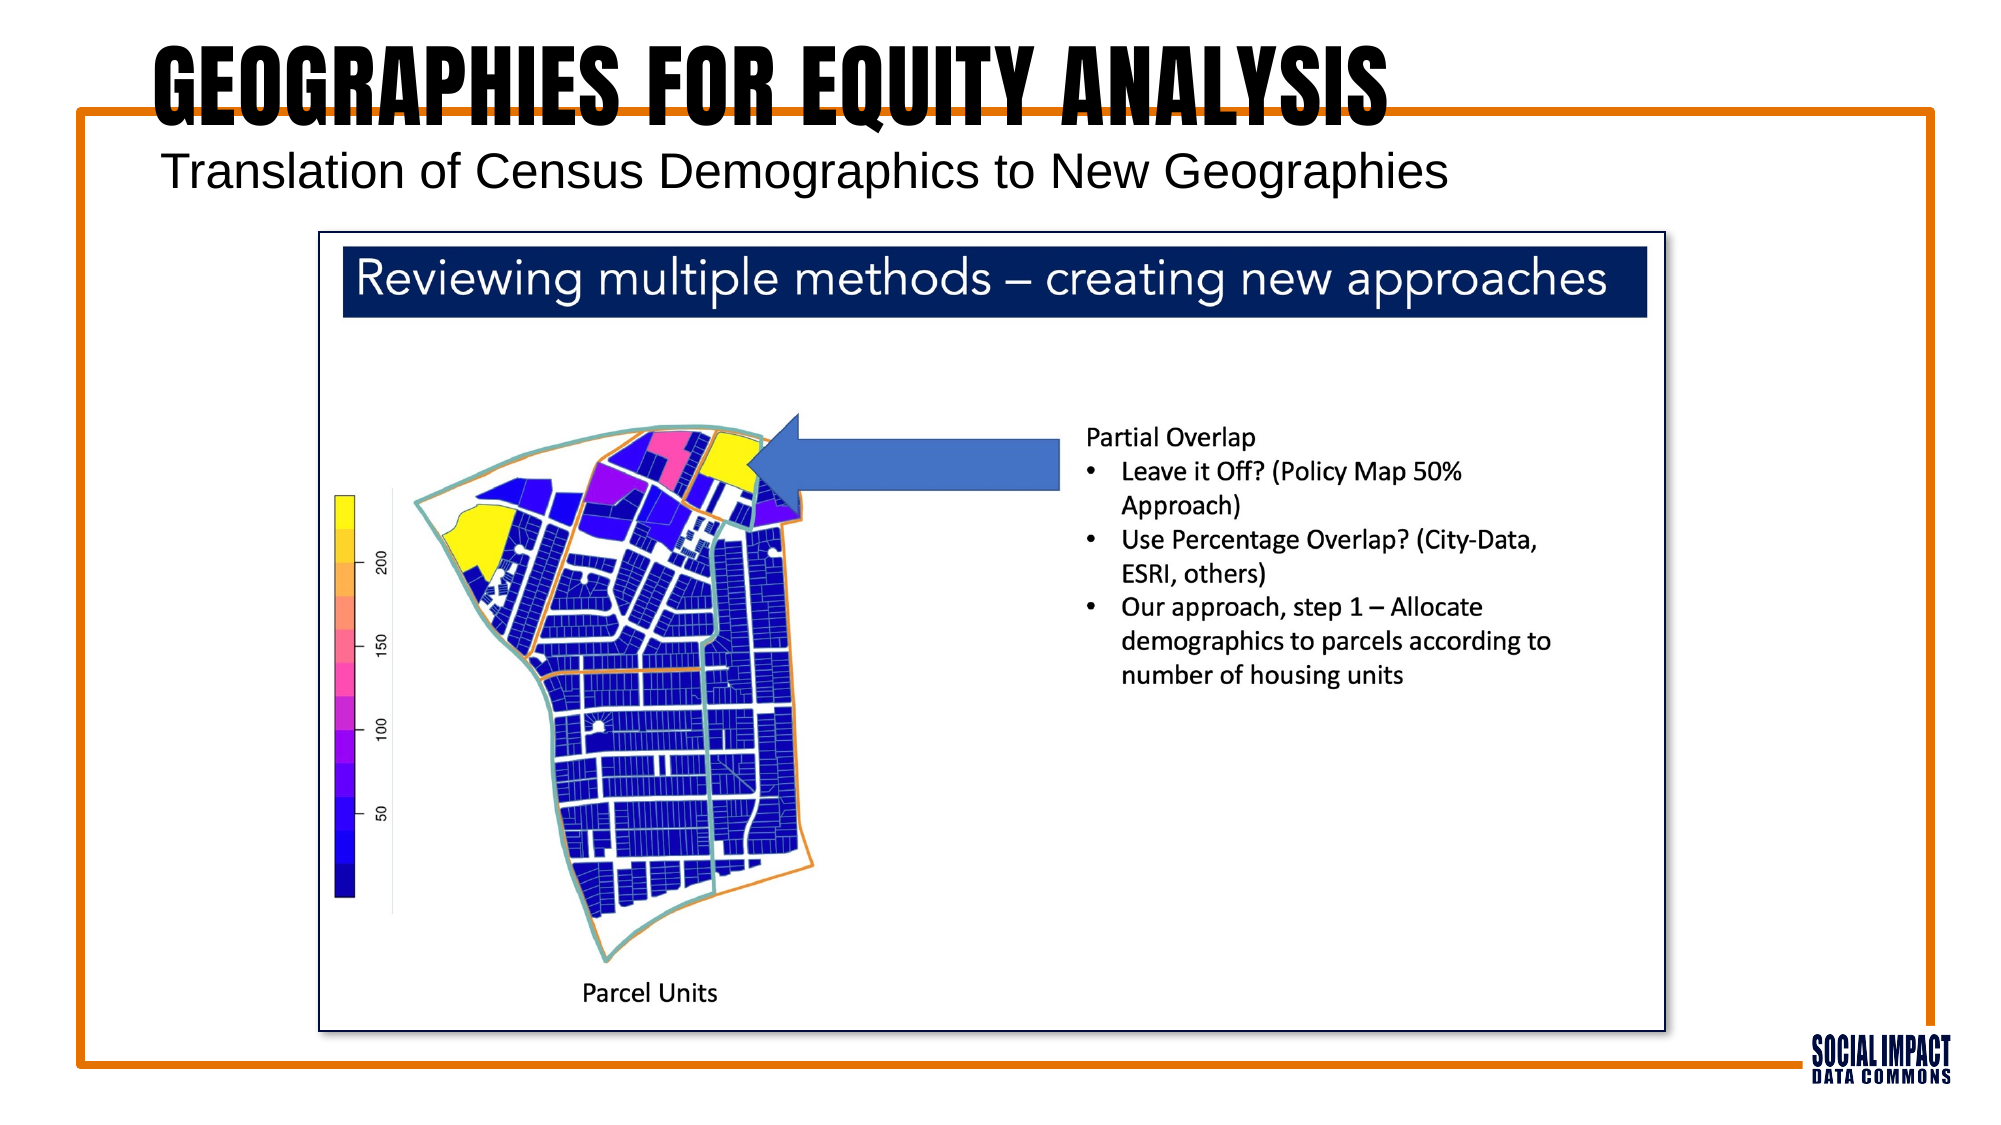

GEOGRAPHIES FOR EQUITY ANALYSIS
Translation of Census Demographics to New Geographies